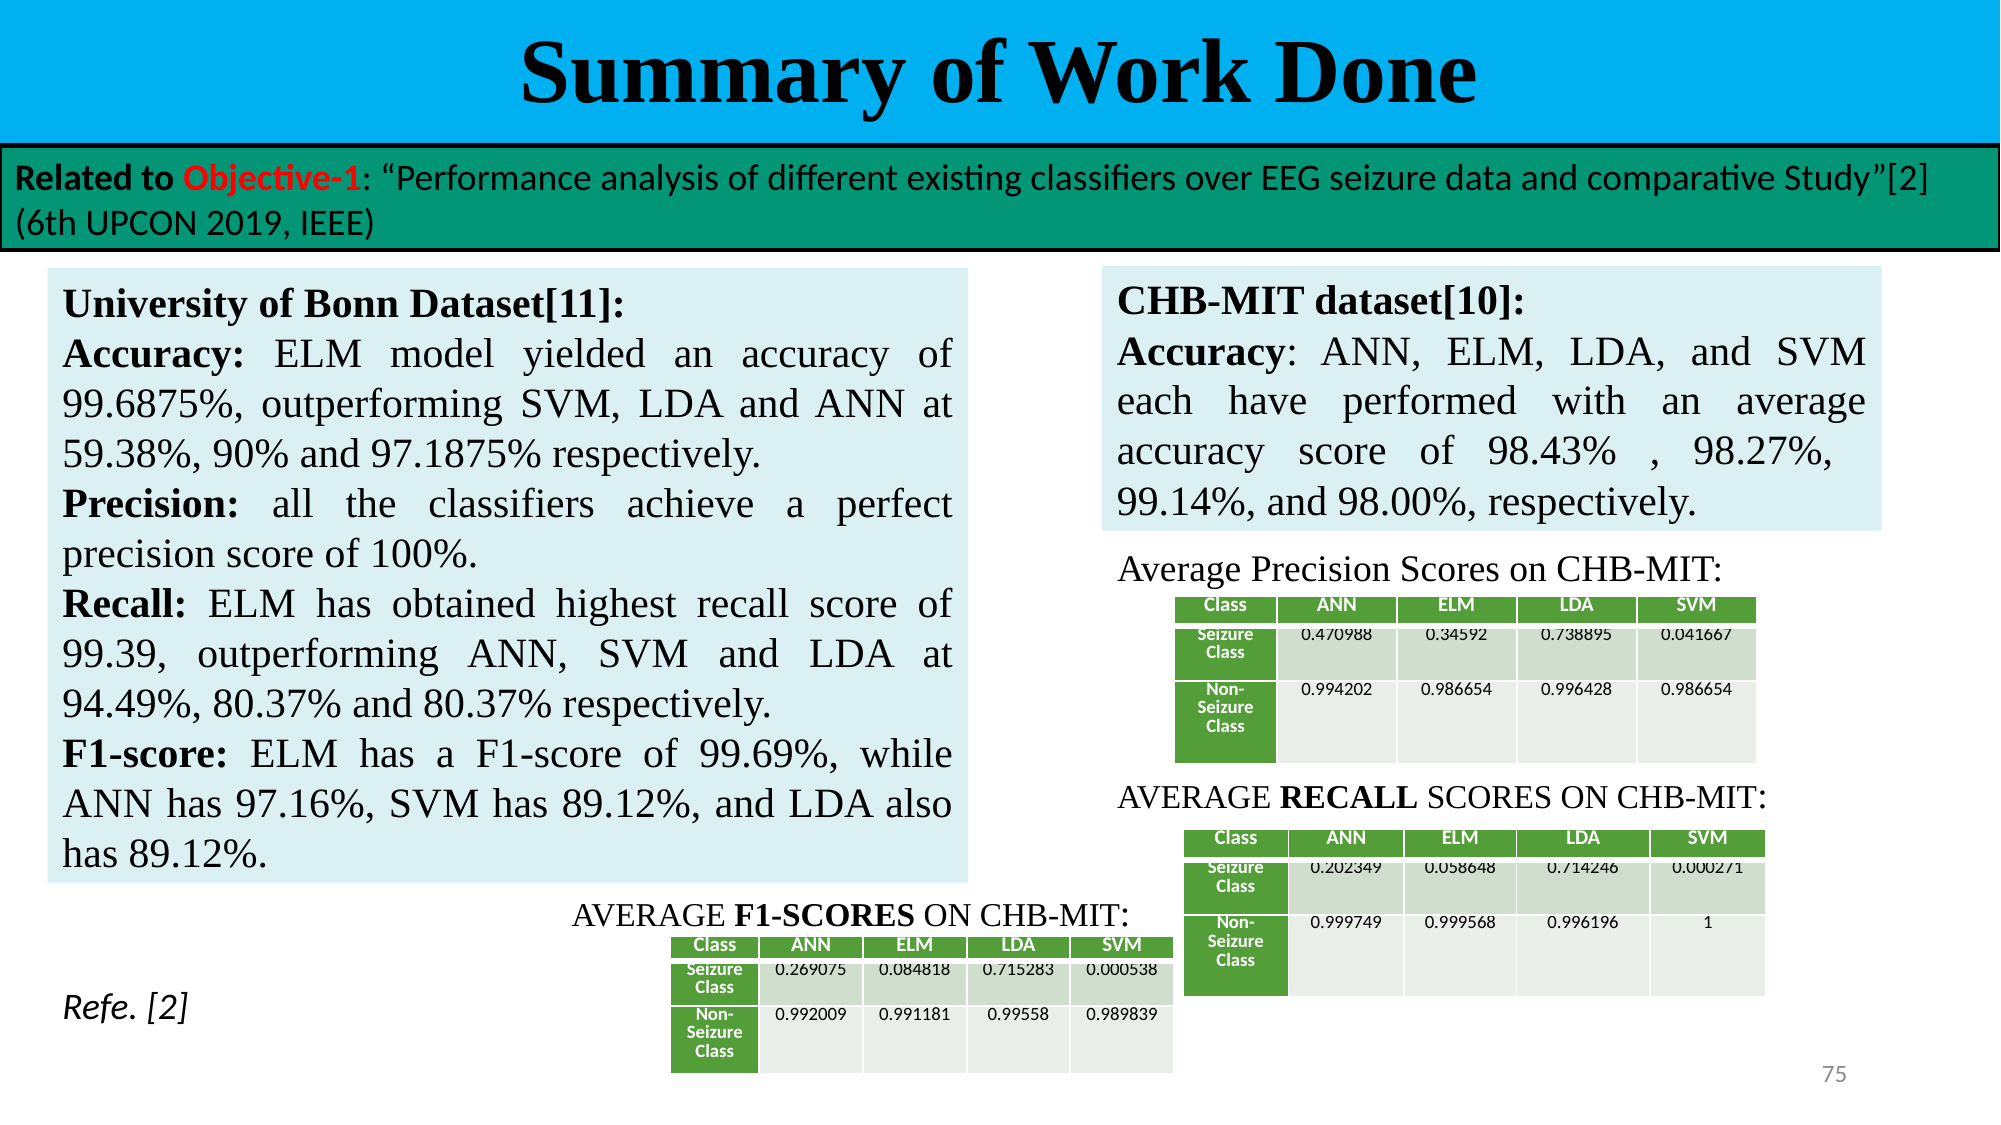

# Summary of Work Done
Related to Objective-1: “Performance analysis of different existing classifiers over EEG seizure data and comparative Study”[2] (6th UPCON 2019, IEEE)
CHB-MIT dataset[10]:
Accuracy: ANN, ELM, LDA, and SVM each have performed with an average accuracy score of 98.43% , 98.27%,  99.14%, and 98.00%, respectively.
University of Bonn Dataset[11]:
Accuracy: ELM model yielded an accuracy of 99.6875%, outperforming SVM, LDA and ANN at 59.38%, 90% and 97.1875% respectively.
Precision: all the classifiers achieve a perfect precision score of 100%.
Recall: ELM has obtained highest recall score of 99.39, outperforming ANN, SVM and LDA at 94.49%, 80.37% and 80.37% respectively.
F1-score: ELM has a F1-score of 99.69%, while ANN has 97.16%, SVM has 89.12%, and LDA also has 89.12%.
Average Precision Scores on CHB-MIT:
| Class | ANN | ELM | LDA | SVM |
| --- | --- | --- | --- | --- |
| Seizure Class | 0.470988 | 0.34592 | 0.738895 | 0.041667 |
| Non-Seizure Class | 0.994202 | 0.986654 | 0.996428 | 0.986654 |
AVERAGE RECALL SCORES ON CHB-MIT:
| Class | ANN | ELM | LDA | SVM |
| --- | --- | --- | --- | --- |
| Seizure Class | 0.202349 | 0.058648 | 0.714246 | 0.000271 |
| Non-Seizure Class | 0.999749 | 0.999568 | 0.996196 | 1 |
AVERAGE F1-SCORES ON CHB-MIT:
| Class | ANN | ELM | LDA | SVM |
| --- | --- | --- | --- | --- |
| Seizure Class | 0.269075 | 0.084818 | 0.715283 | 0.000538 |
| Non-Seizure Class | 0.992009 | 0.991181 | 0.99558 | 0.989839 |
Refe. [2]
75